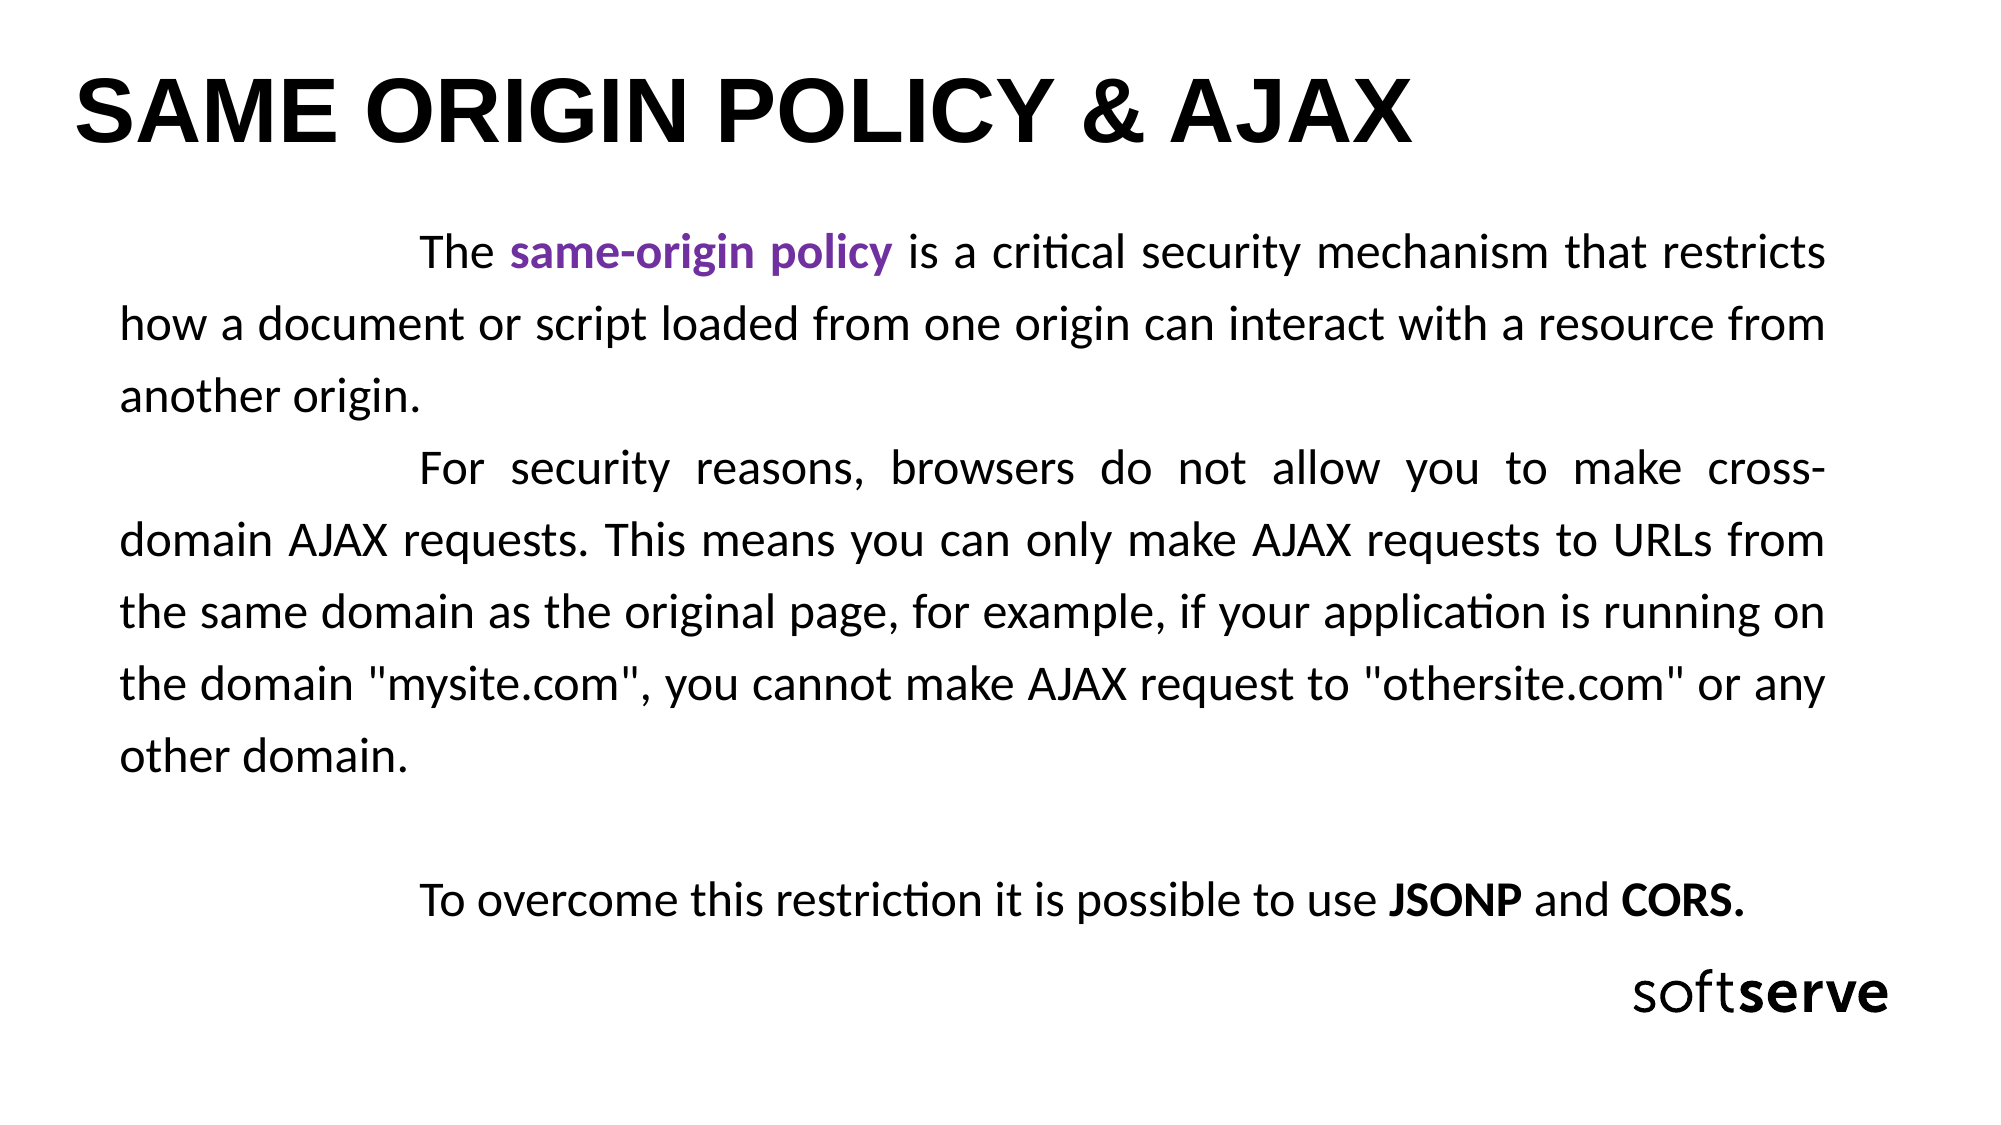

# SAME ORIGIN POLICY & AJAX
		The same-origin policy is a critical security mechanism that restricts how a document or script loaded from one origin can interact with a resource from another origin.
		For security reasons, browsers do not allow you to make cross-domain AJAX requests. This means you can only make AJAX requests to URLs from the same domain as the original page, for example, if your application is running on the domain "mysite.com", you cannot make AJAX request to "othersite.com" or any other domain.

		To overcome this restriction it is possible to use JSONP and CORS.